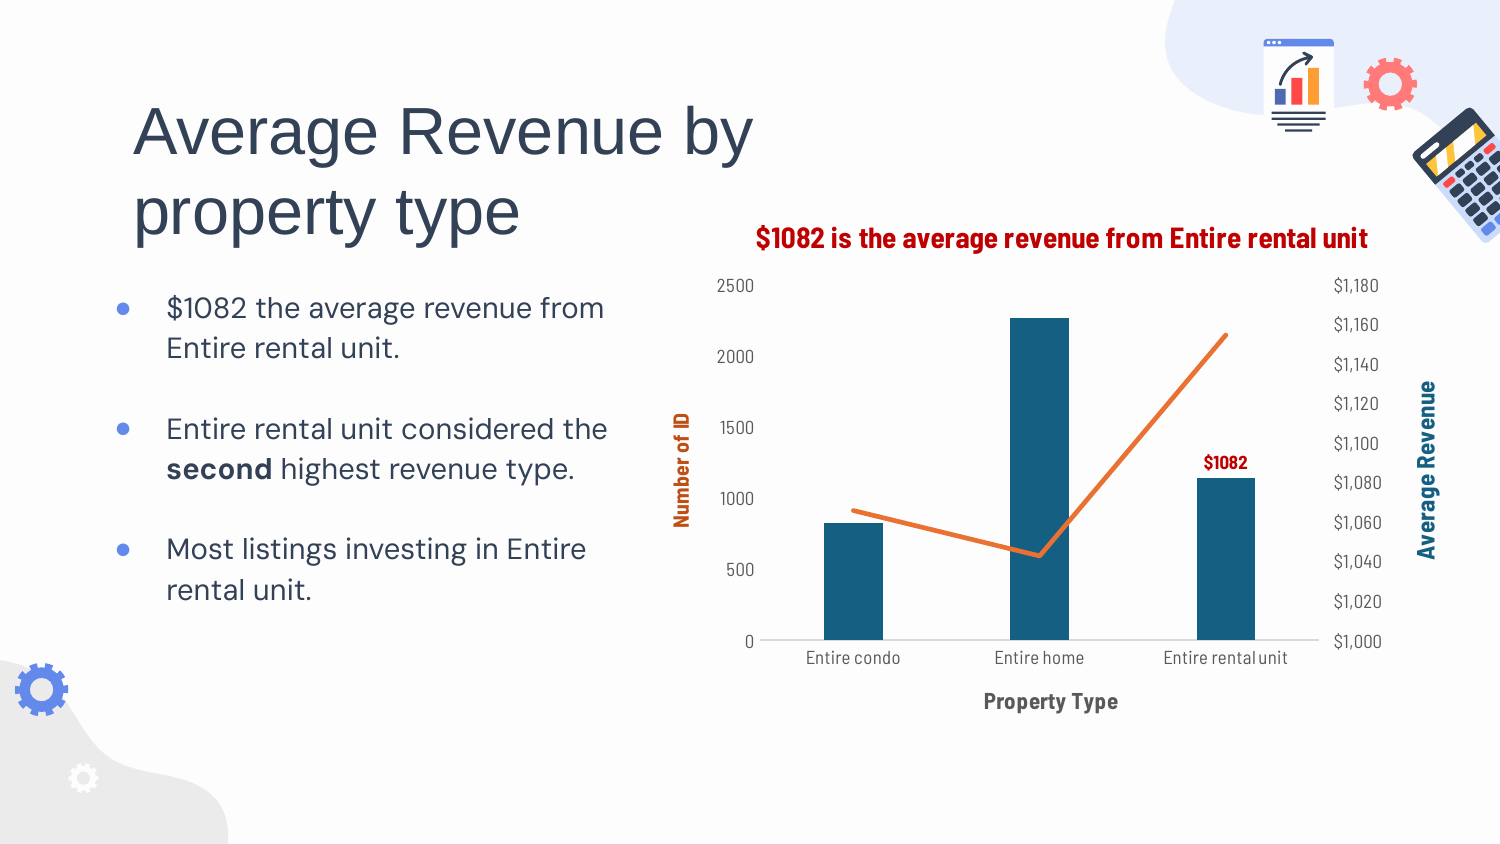

# Average Revenue by property type

### Chart: $1082 is the average revenue from Entire rental unit

| Category | Average of Revenue | Count of id |
|---|---|---|
| Entire condo | 1059.152857142857 | 910.0 |
| Entire home | 1163.157191201354 | 591.0 |
| Entire rental unit | 1081.964302379842 | 2143.0 |
$1082 the average revenue from Entire rental unit.

Entire rental unit considered the second highest revenue type.

Most listings investing in Entire rental unit.